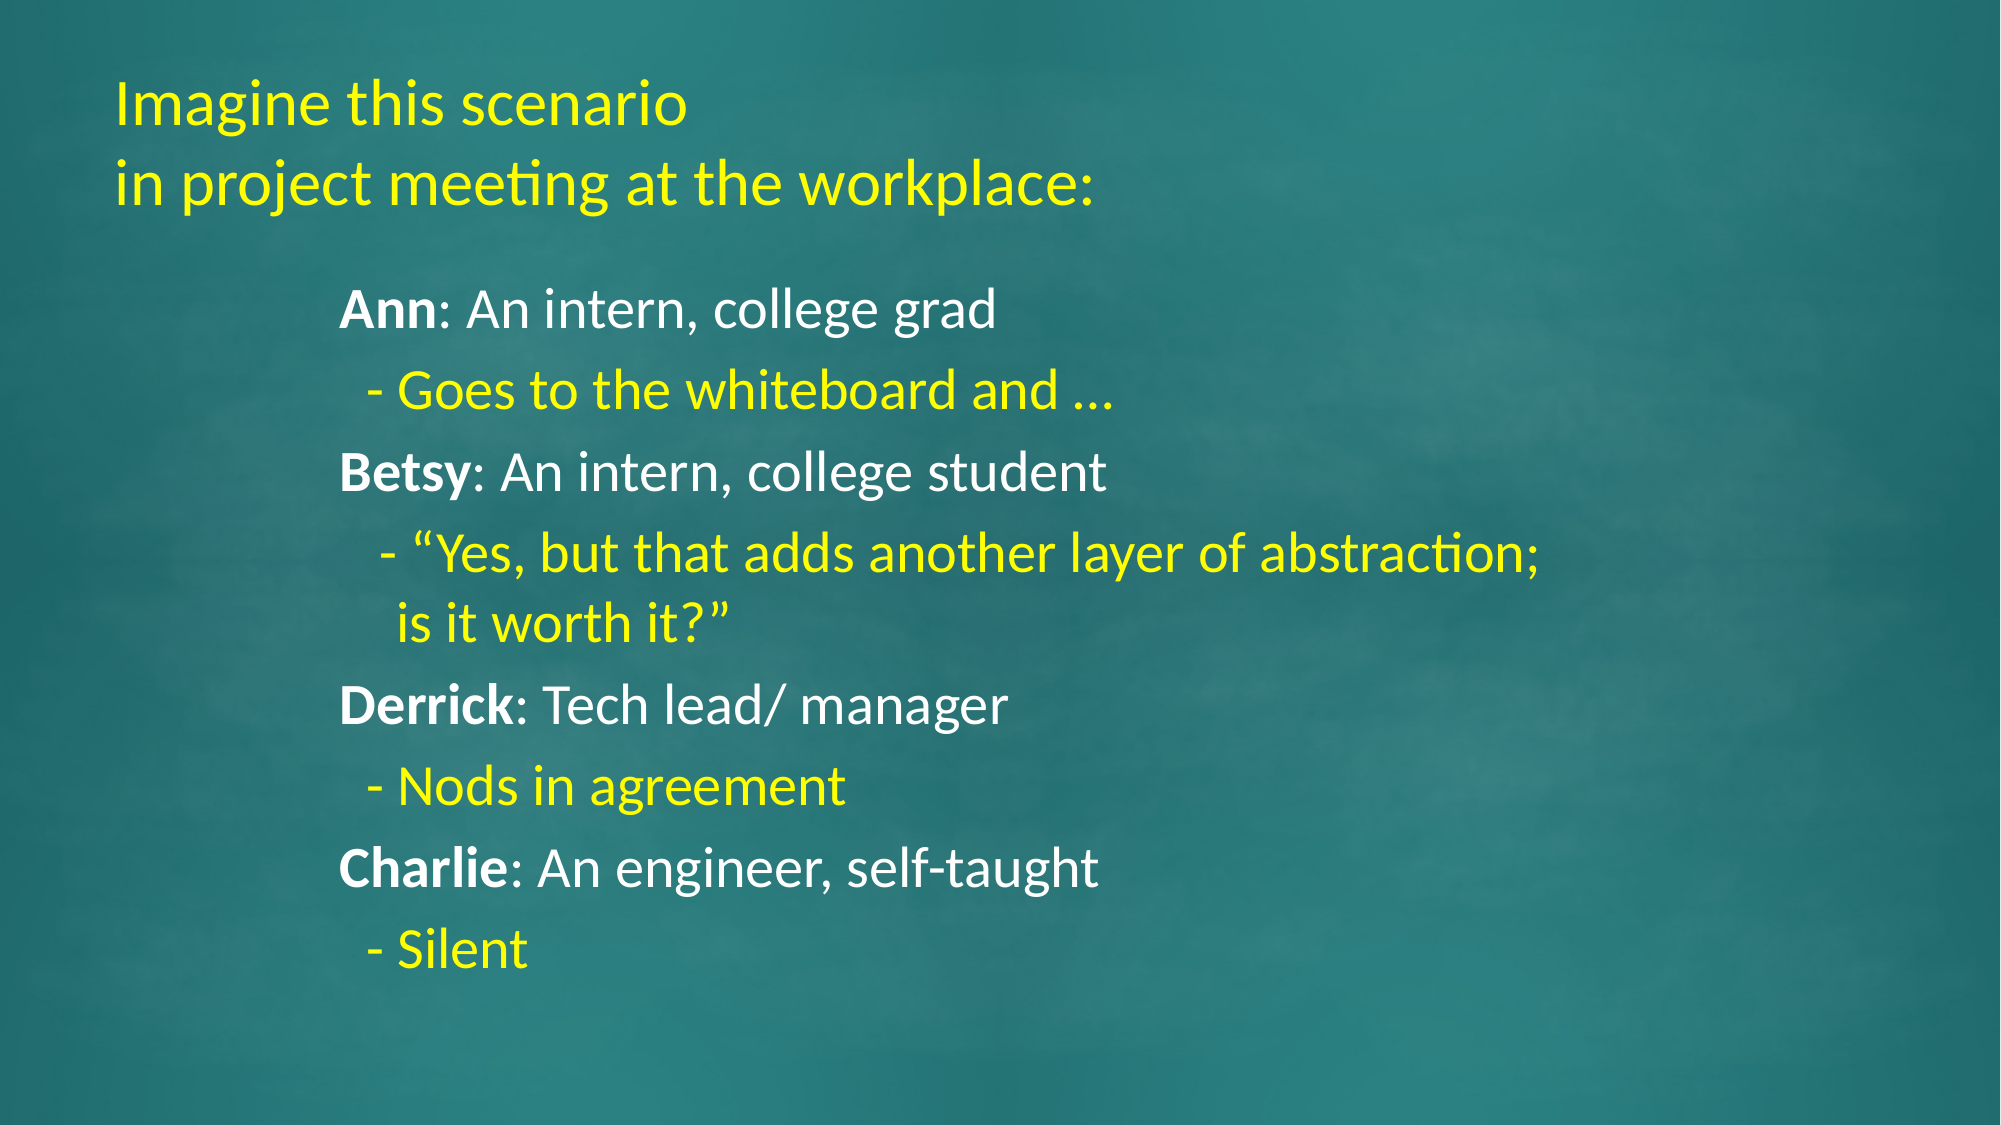

# Imagine this scenario in project meeting at the workplace:
Ann: An intern, college grad
  - Goes to the whiteboard and …
Betsy: An intern, college student
   - “Yes, but that adds another layer of abstraction;
is it worth it?”
Derrick: Tech lead/ manager
  - Nods in agreement
Charlie: An engineer, self-taught
  - Silent